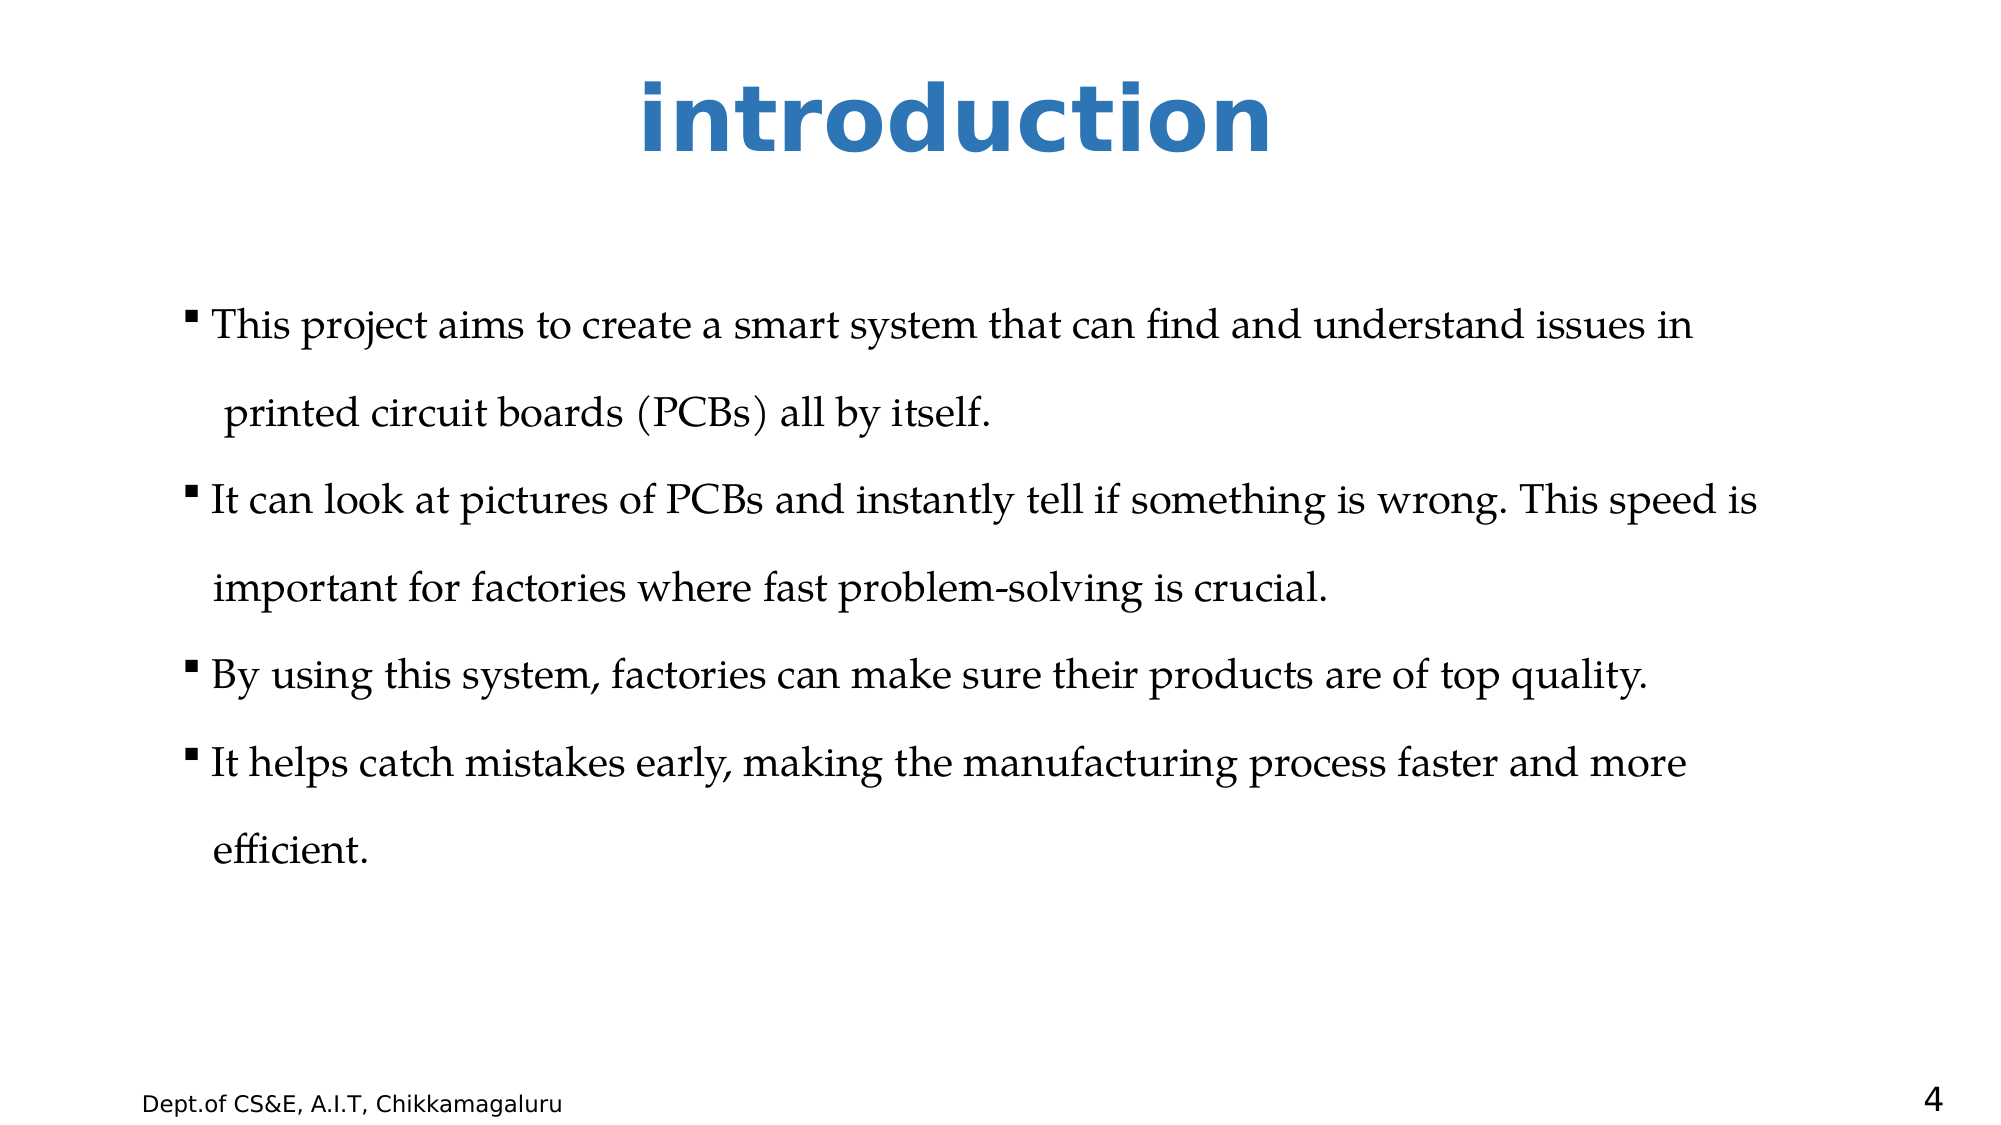

# introduction
 This project aims to create a smart system that can find and understand issues in
    printed circuit boards (PCBs) all by itself.
 It can look at pictures of PCBs and instantly tell if something is wrong. This speed is
   important for factories where fast problem-solving is crucial.
 By using this system, factories can make sure their products are of top quality.
 It helps catch mistakes early, making the manufacturing process faster and more
   efficient.

4
Dept.of CS&E, A.I.T, Chikkamagaluru